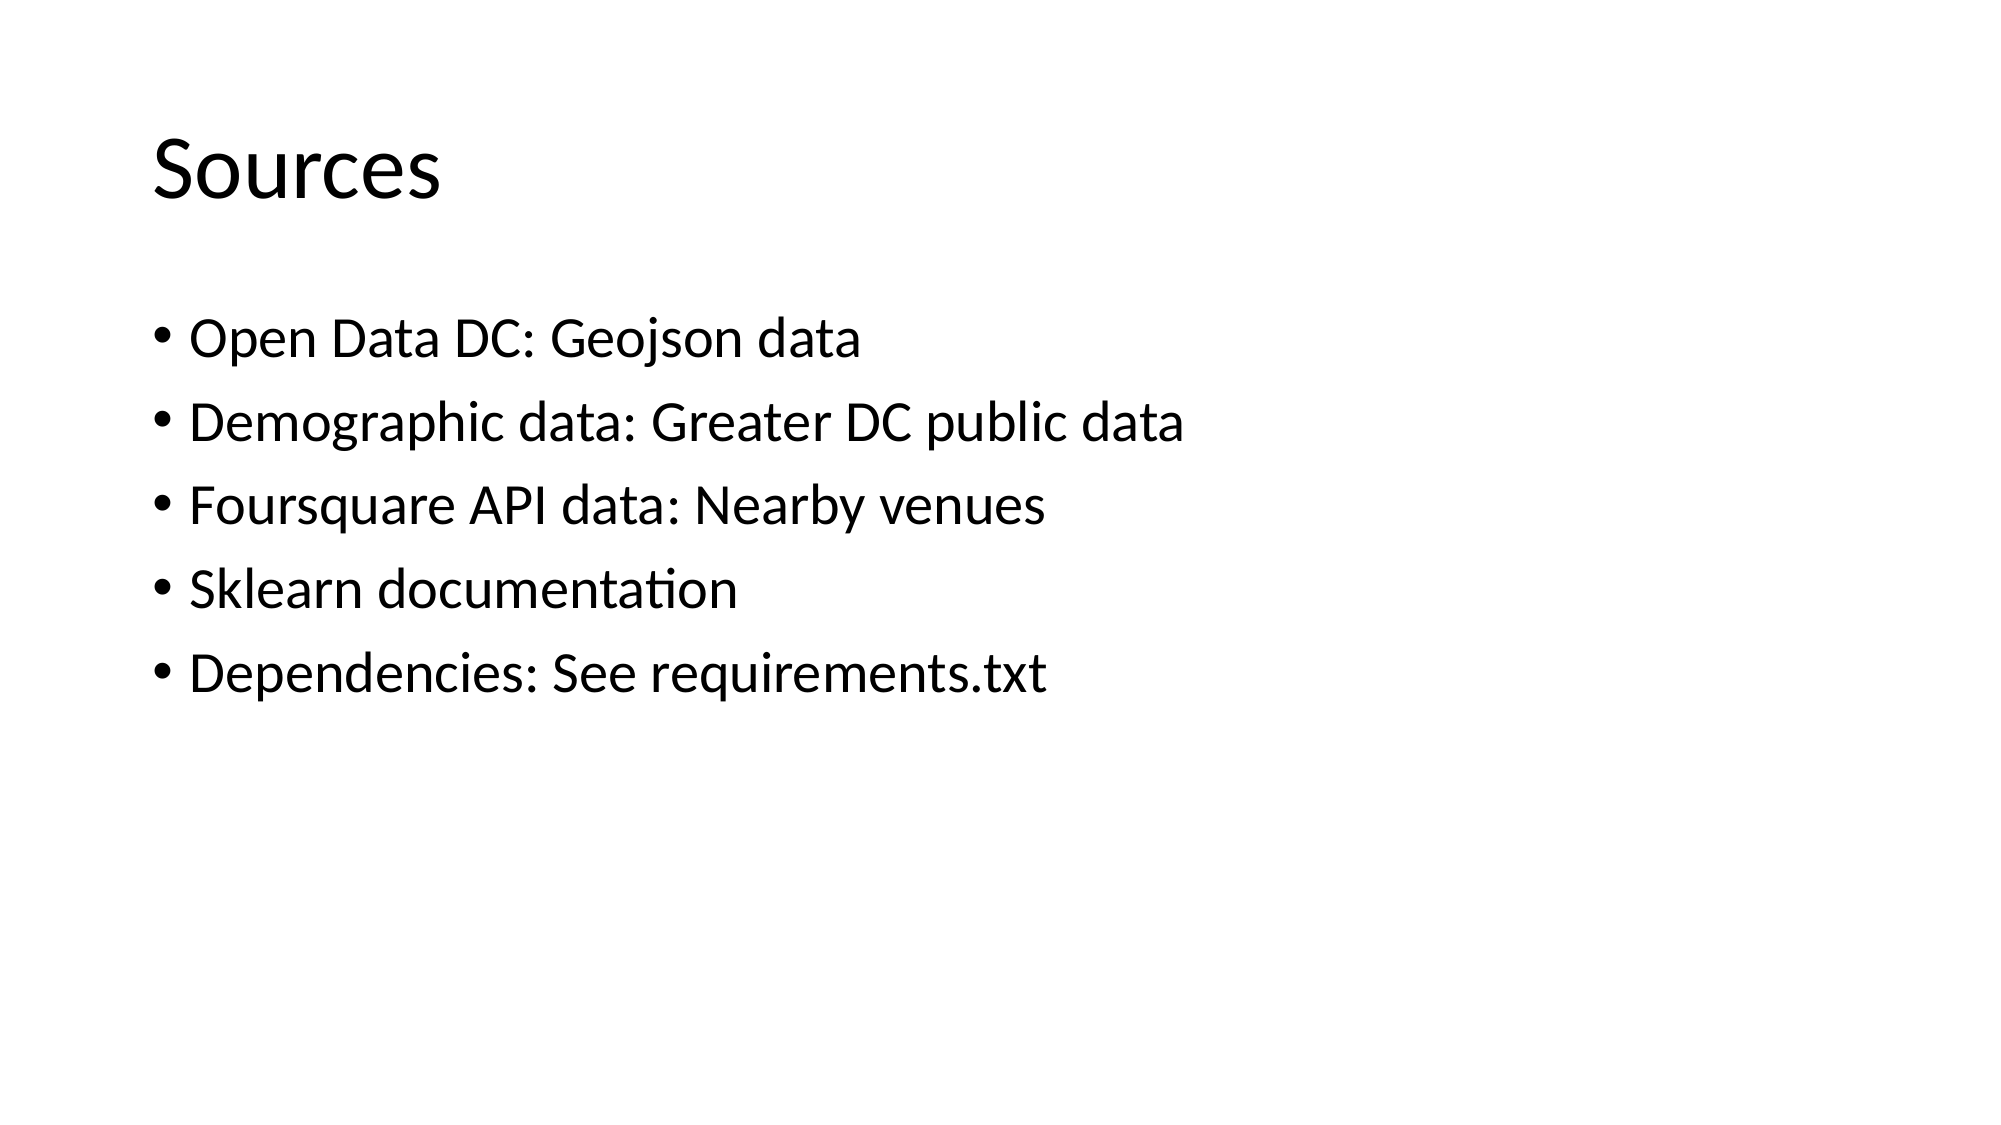

# Sources
Open Data DC: Geojson data
Demographic data: Greater DC public data
Foursquare API data: Nearby venues
Sklearn documentation
Dependencies: See requirements.txt